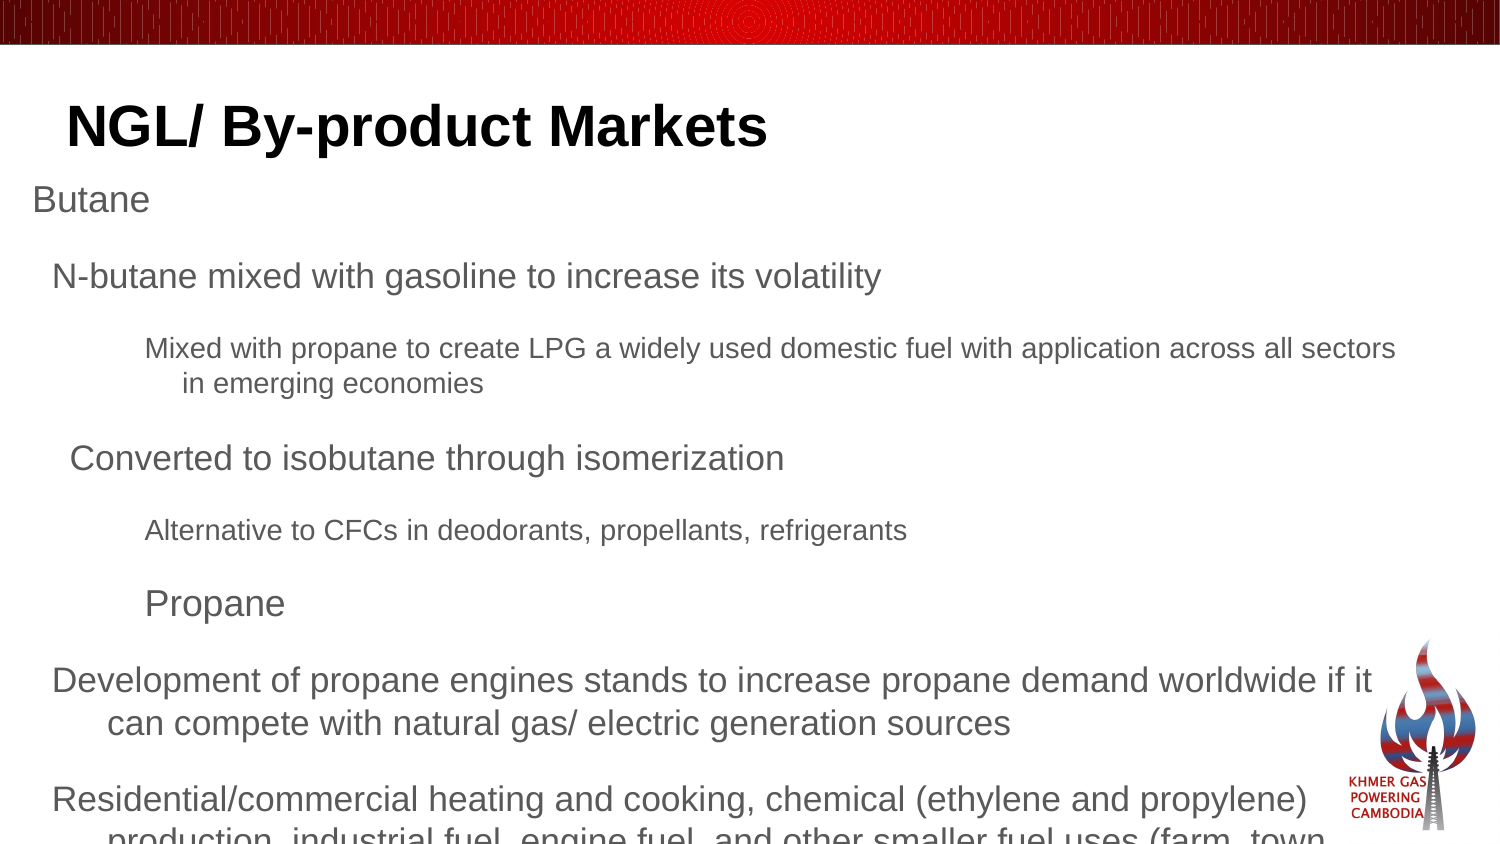

# NGL/ By-product Markets
Butane
N-butane mixed with gasoline to increase its volatility
Mixed with propane to create LPG a widely used domestic fuel with application across all sectors in emerging economies
Converted to isobutane through isomerization
Alternative to CFCs in deodorants, propellants, refrigerants
Propane
Development of propane engines stands to increase propane demand worldwide if it can compete with natural gas/ electric generation sources
Residential/commercial heating and cooking, chemical (ethylene and propylene) production, industrial fuel, engine fuel, and other smaller fuel uses (farm, town gas, and refinery)